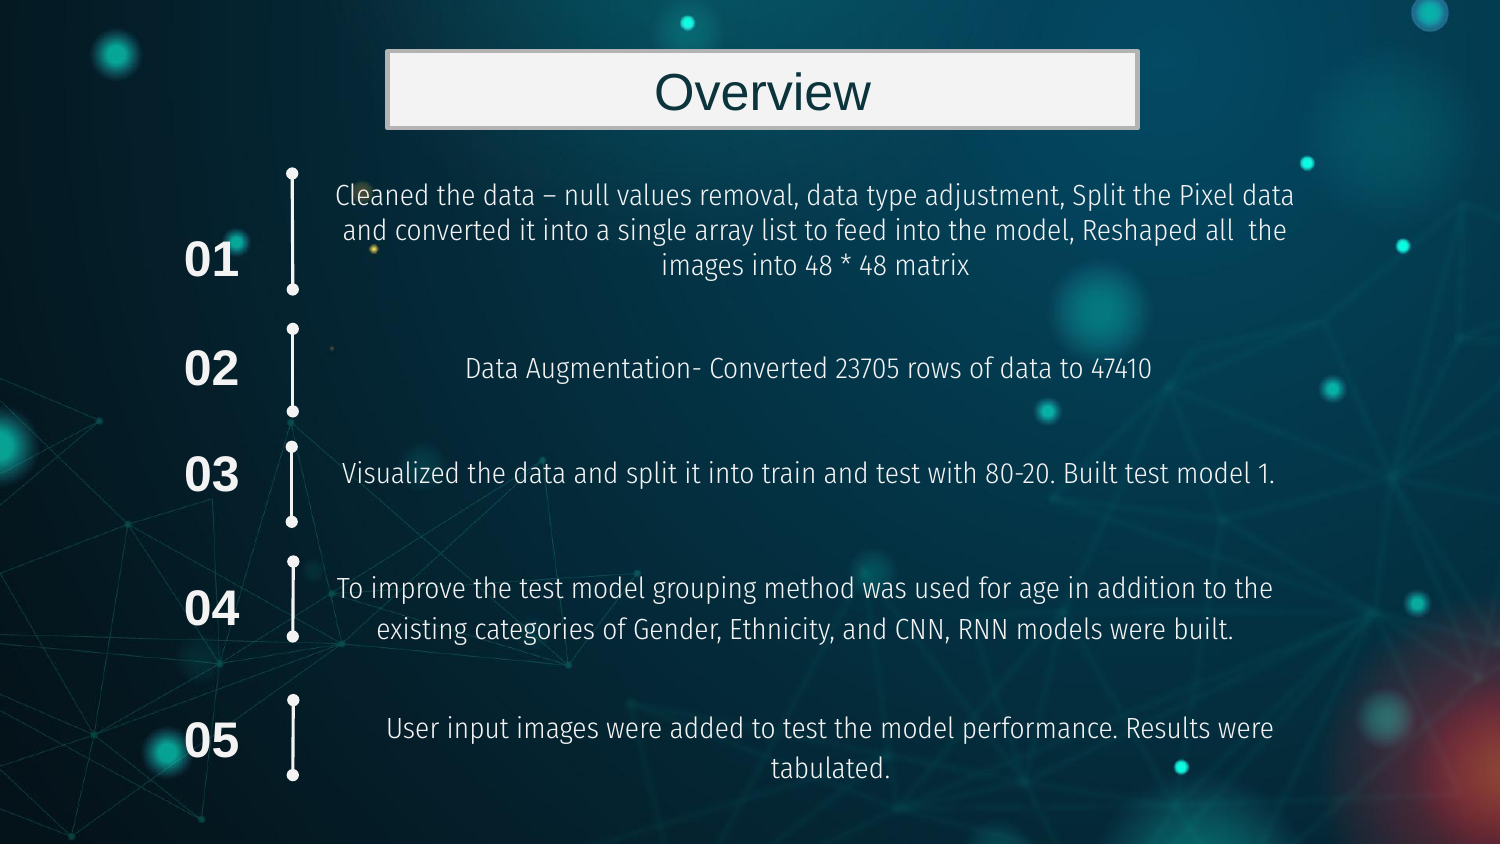

Overview
Cleaned the data – null values removal, data type adjustment, Split the Pixel data and converted it into a single array list to feed into the model, Reshaped all  the images into 48 * 48 matrix

01
02
Data Augmentation- Converted 23705 rows of data to 47410
03
Visualized the data and split it into train and test with 80-20. Built test model 1.
To improve the test model grouping method was used for age in addition to the existing categories of Gender, Ethnicity, and CNN, RNN models were built.
04
User input images were added to test the model performance. Results were tabulated.
05